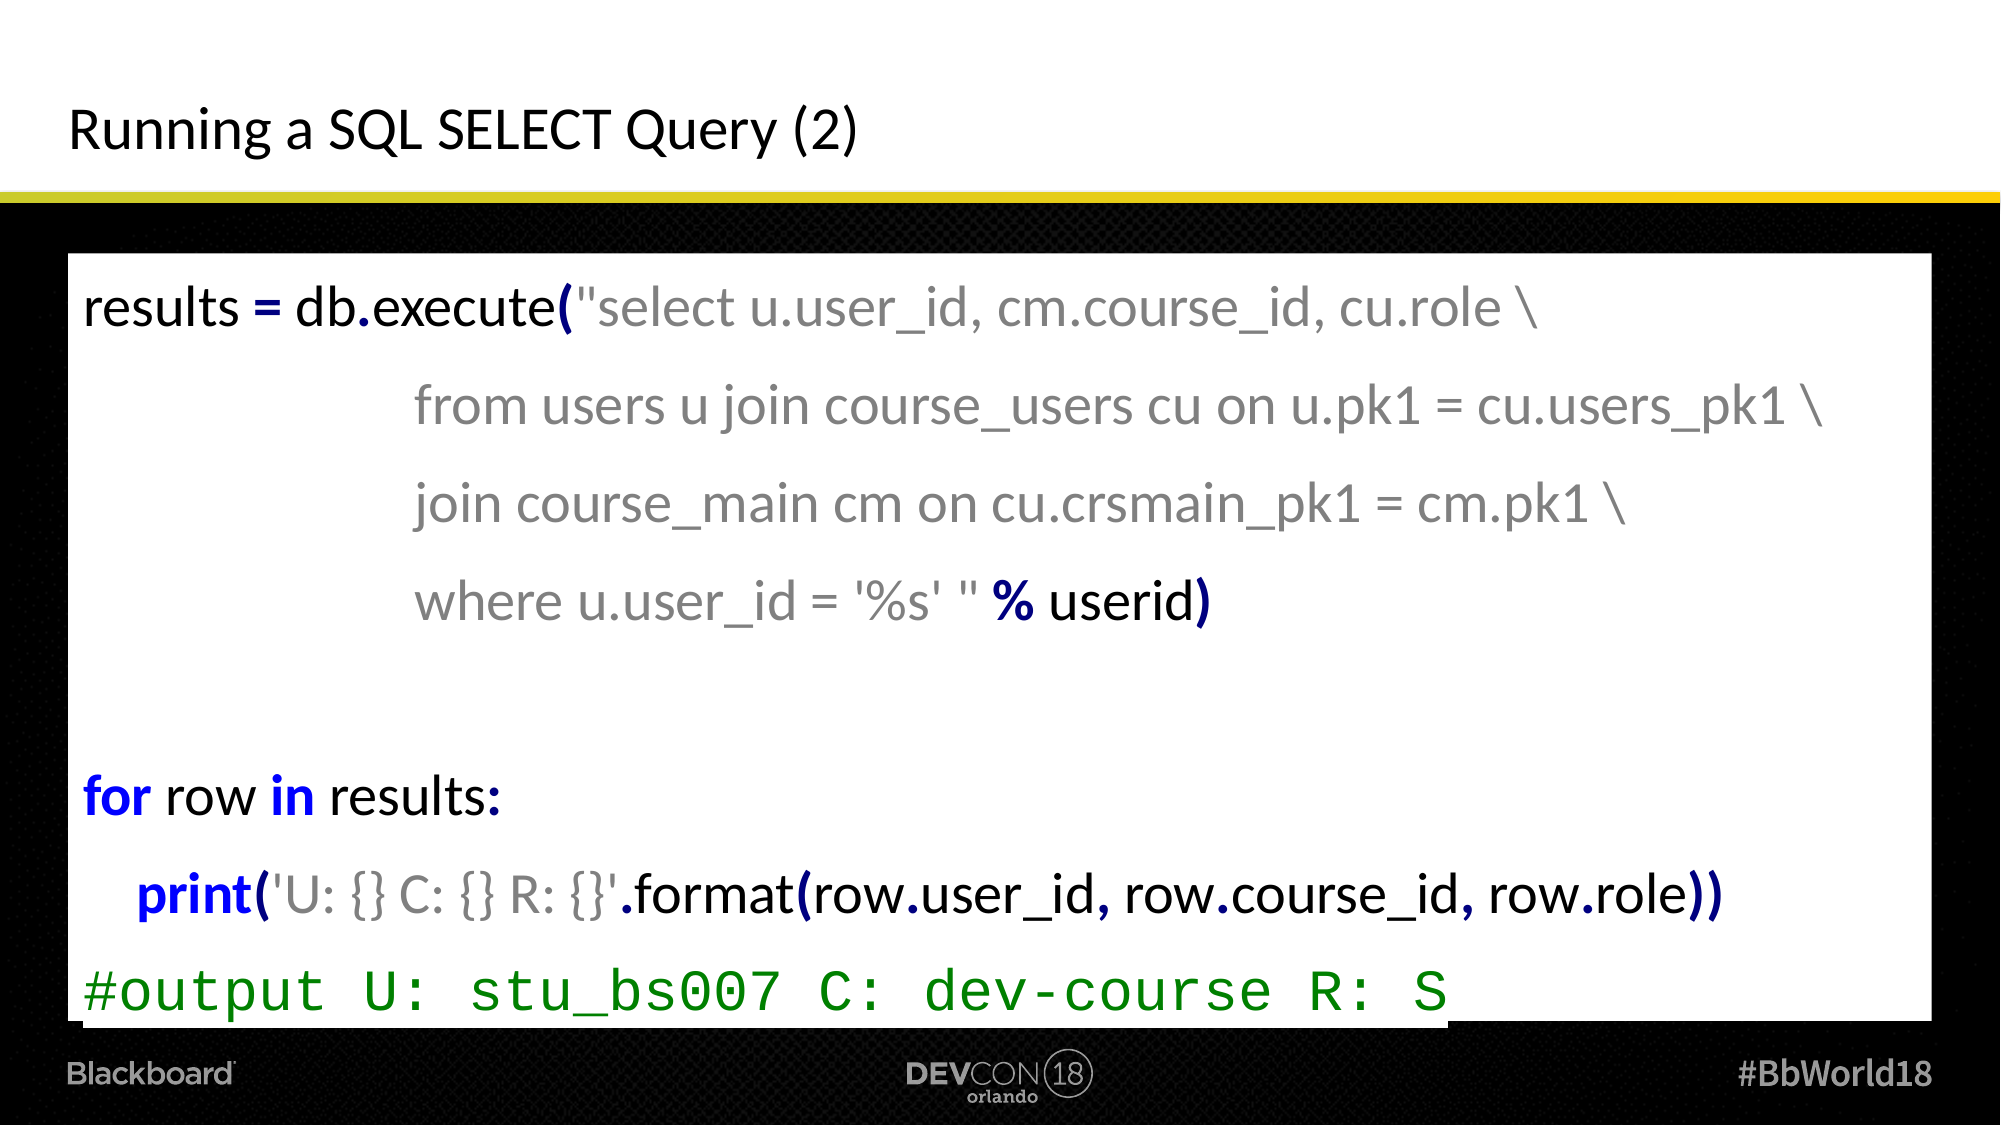

# Running a SQL SELECT Query (2)
results = db.execute("select u.user_id, cm.course_id, cu.role \
                         from users u join course_users cu on u.pk1 = cu.users_pk1 \
                         join course_main cm on cu.crsmain_pk1 = cm.pk1 \
                         where u.user_id = '%s' " % userid)

for row in results:
    print('U: {} C: {} R: {}'.format(row.user_id, row.course_id, row.role))
#output U: stu_bs007 C: dev-course R: S